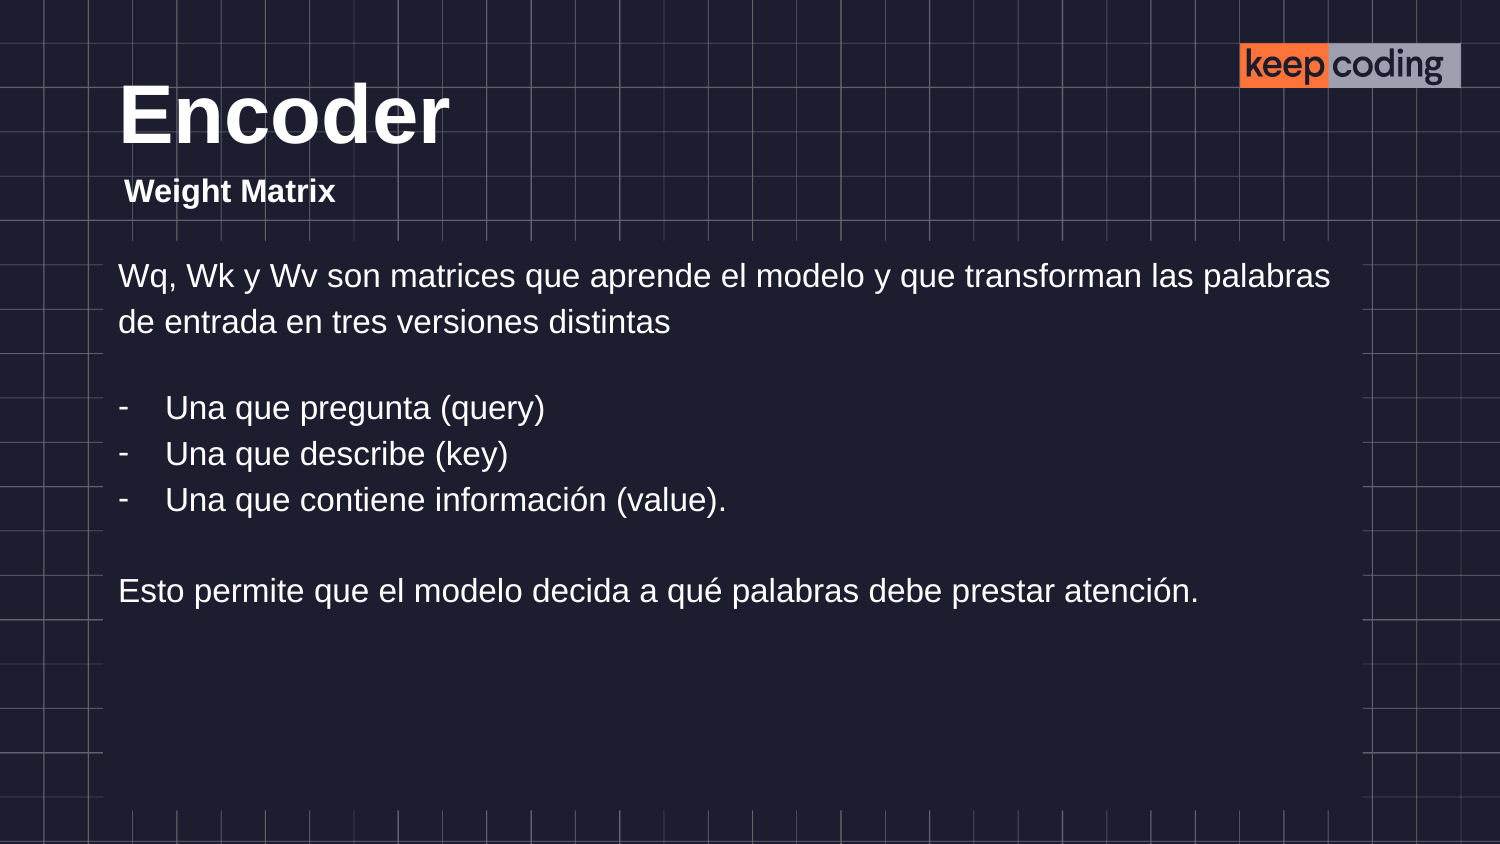

# Encoder
Weight Matrix

Wq, Wk y Wv son matrices que aprende el modelo y que transforman las palabras de entrada en tres versiones distintas
Una que pregunta (query)
Una que describe (key)
Una que contiene información (value).
Esto permite que el modelo decida a qué palabras debe prestar atención.